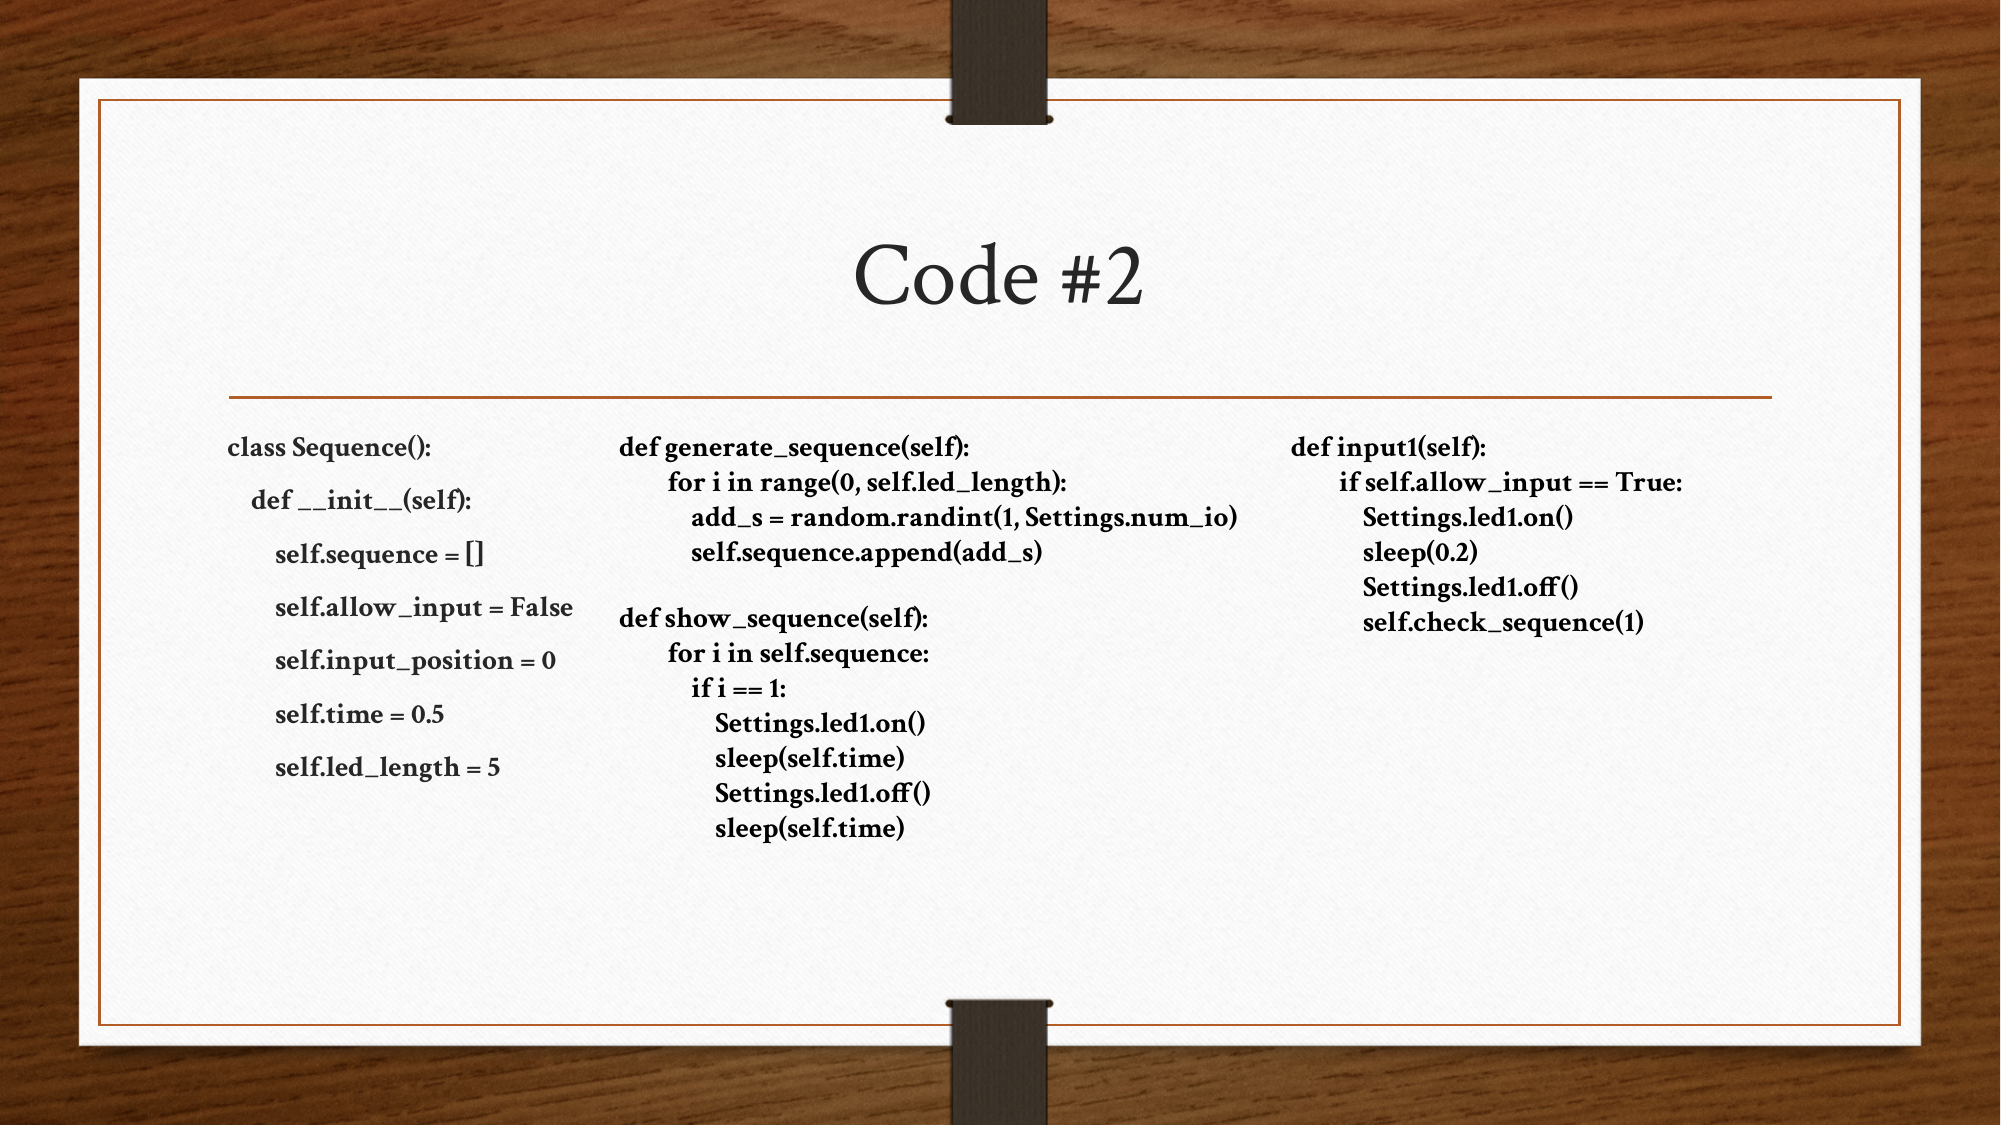

# Code #2
class Sequence():
    def __init__(self):
        self.sequence = []
        self.allow_input = False
        self.input_position = 0
        self.time = 0.5
        self.led_length = 5

def generate_sequence(self):
        for i in range(0, self.led_length):
            add_s = random.randint(1, Settings.num_io)
            self.sequence.append(add_s)

def input1(self):
        if self.allow_input == True:
            Settings.led1.on()
            sleep(0.2)
            Settings.led1.off()
            self.check_sequence(1)

def show_sequence(self):
        for i in self.sequence:
            if i == 1:
                Settings.led1.on()
                sleep(self.time)
                Settings.led1.off()
                sleep(self.time)